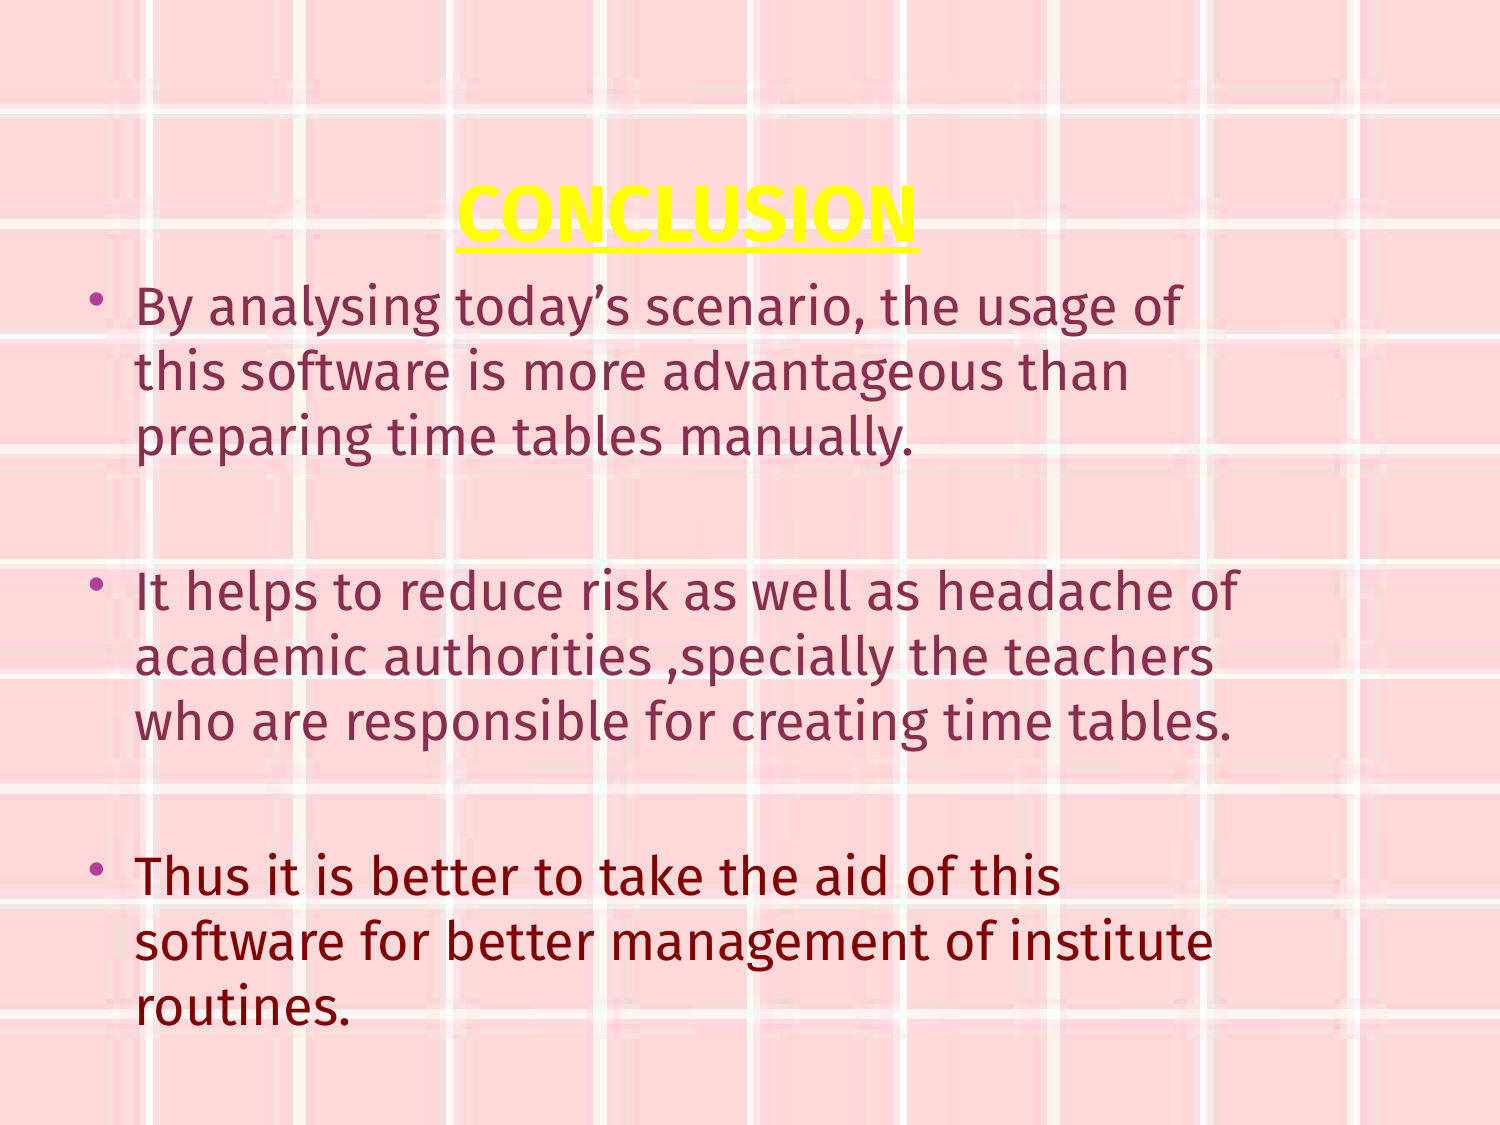

# CONCLUSION
By analysing today’s scenario, the usage of this software is more advantageous than preparing time tables manually.

It helps to reduce risk as well as headache of academic authorities ,specially the teachers who are responsible for creating time tables.

Thus it is better to take the aid of this software for better management of institute routines.